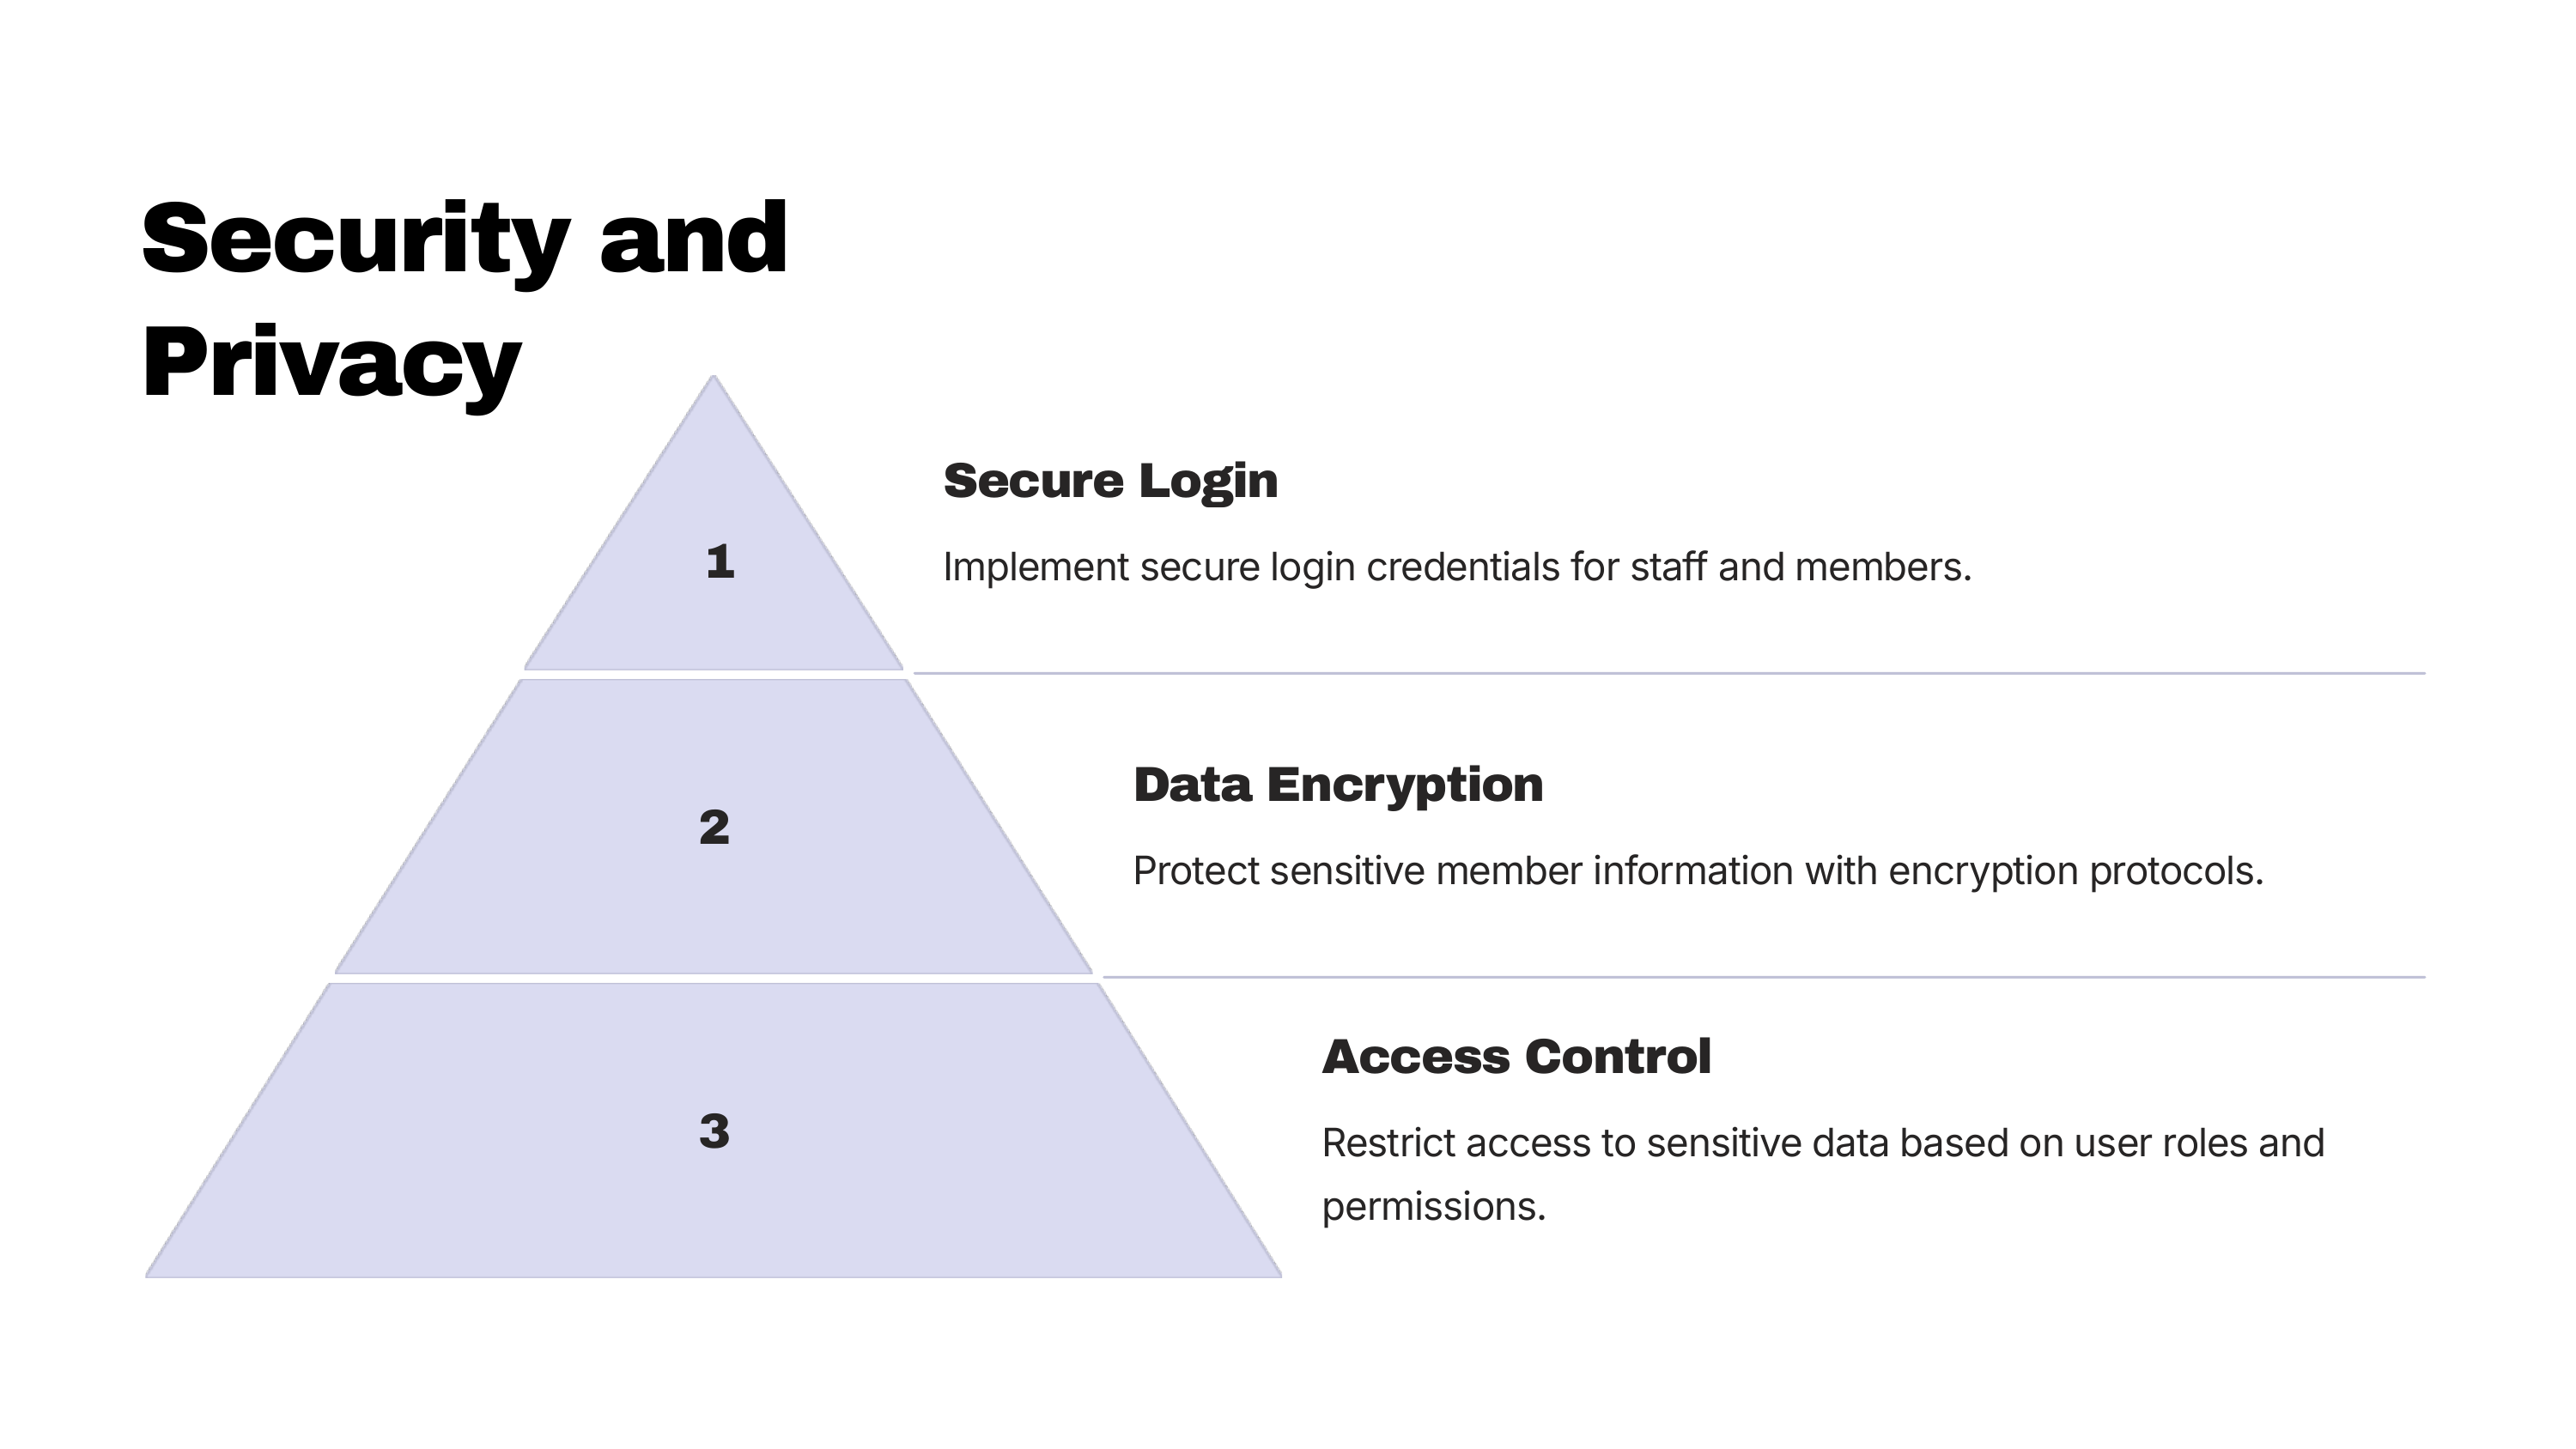

Security and Privacy

Secure Login

1

Implement secure login credentials for staff and members.

Data Encryption

2

Protect sensitive member information with encryption protocols.

Access Control

3

Restrict access to sensitive data based on user roles and permissions.